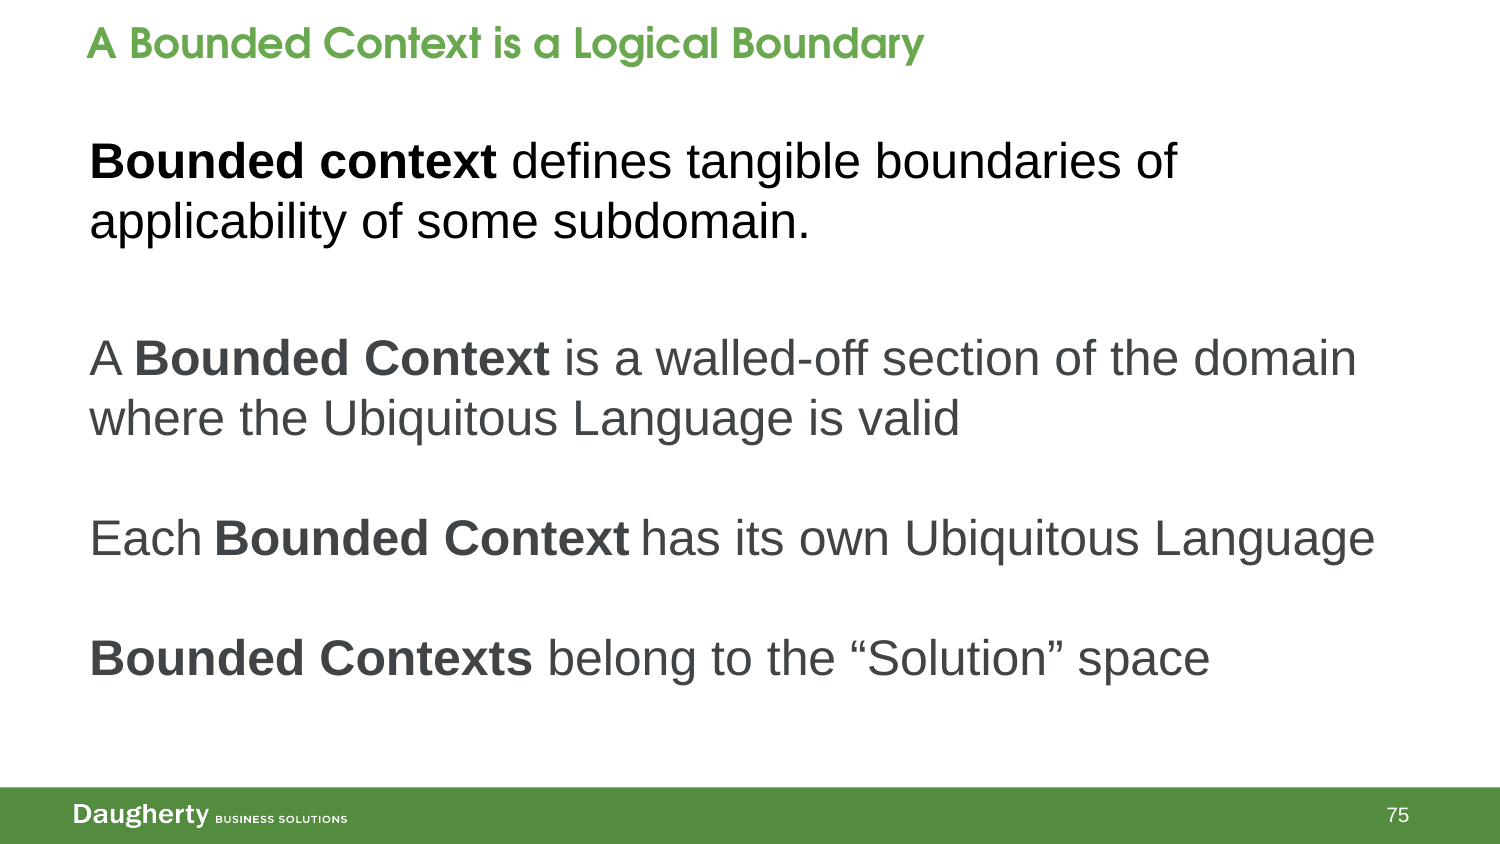

# A Bounded Context is a Logical Boundary

Bounded context defines tangible boundaries of applicability of some subdomain.

A Bounded Context is a walled-off section of the domain where the Ubiquitous Language is valid

Each Bounded Context has its own Ubiquitous Language

Bounded Contexts belong to the “Solution” space

75